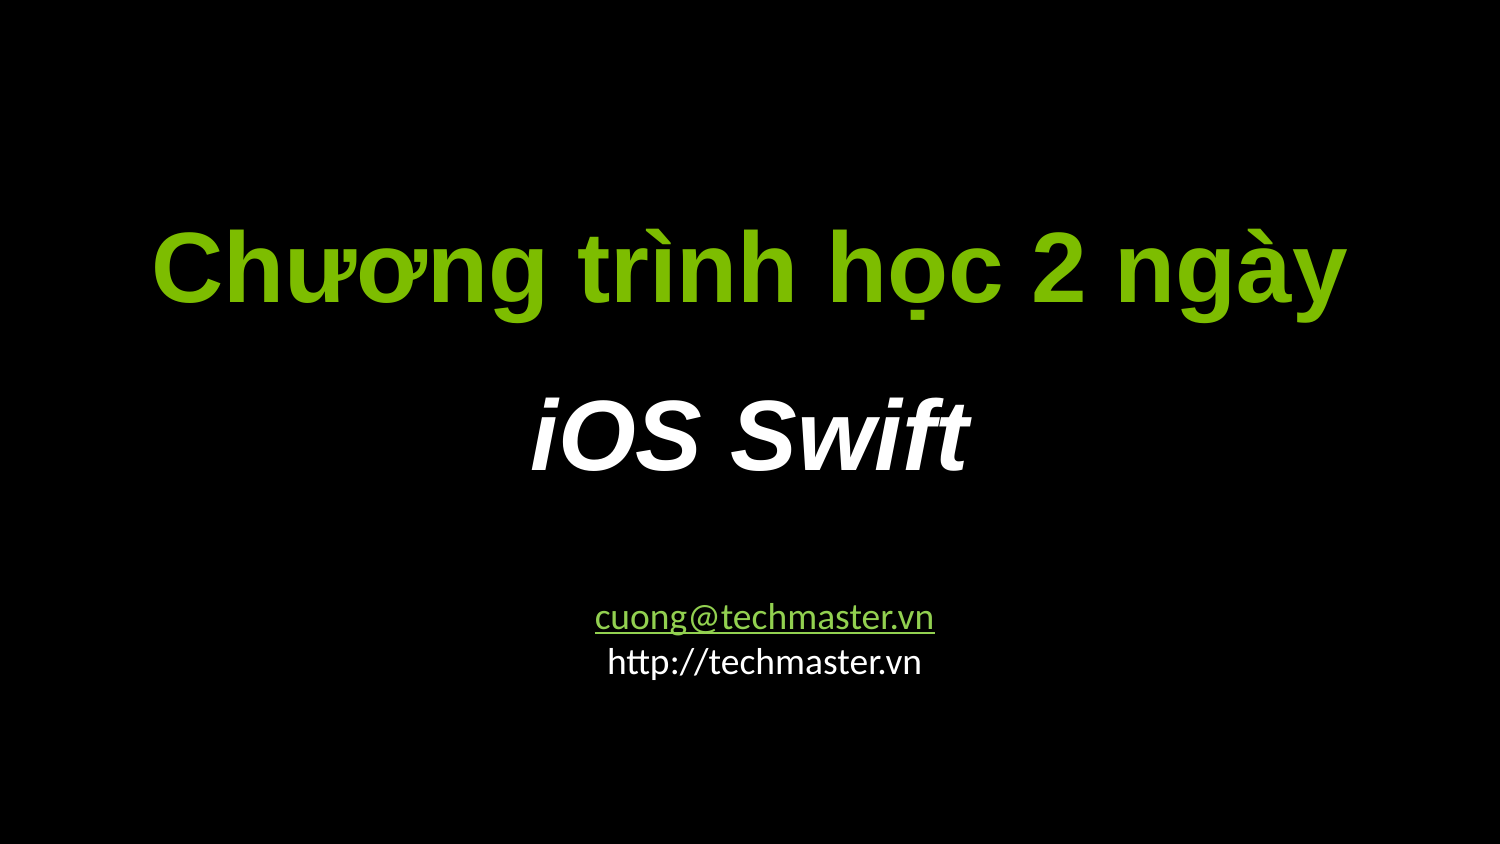

Chương trình học 2 ngày
iOS Swift
cuong@techmaster.vn
http://techmaster.vn